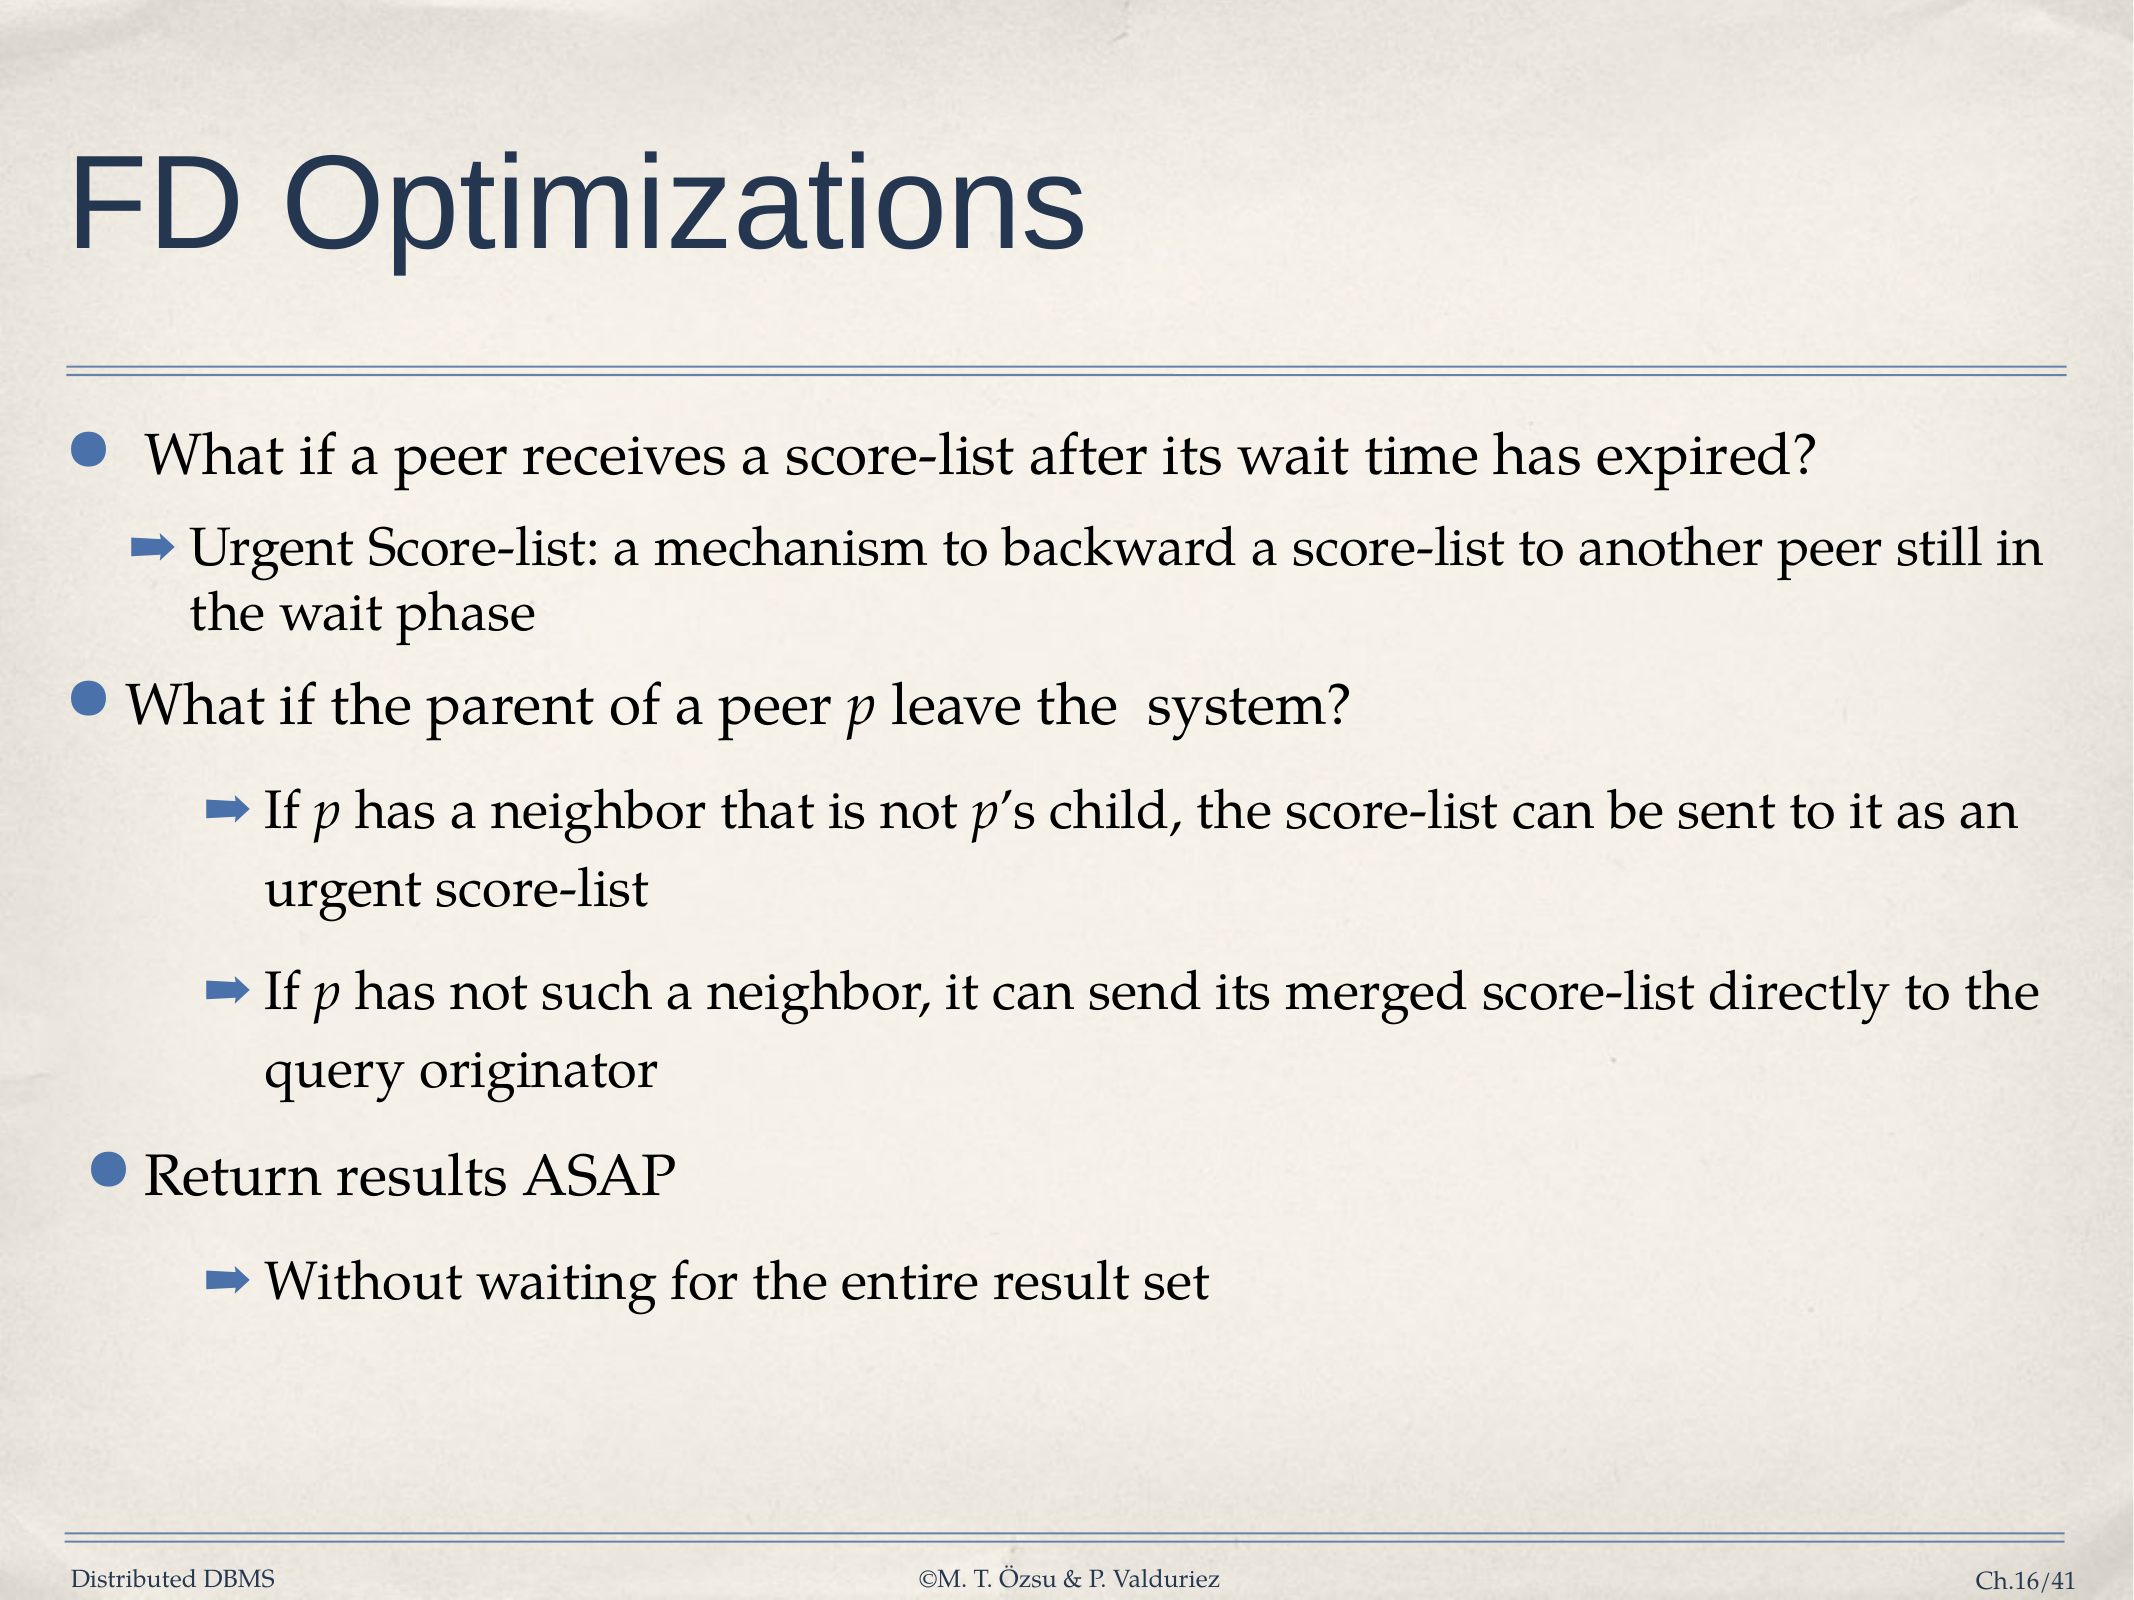

# FD Optimizations
What if a peer receives a score-list after its wait time has expired?
Urgent Score-list: a mechanism to backward a score-list to another peer still in the wait phase
What if the parent of a peer p leave the  system?
If p has a neighbor that is not p’s child, the score-list can be sent to it as an urgent score-list
If p has not such a neighbor, it can send its merged score-list directly to the query originator
Return results ASAP
Without waiting for the entire result set